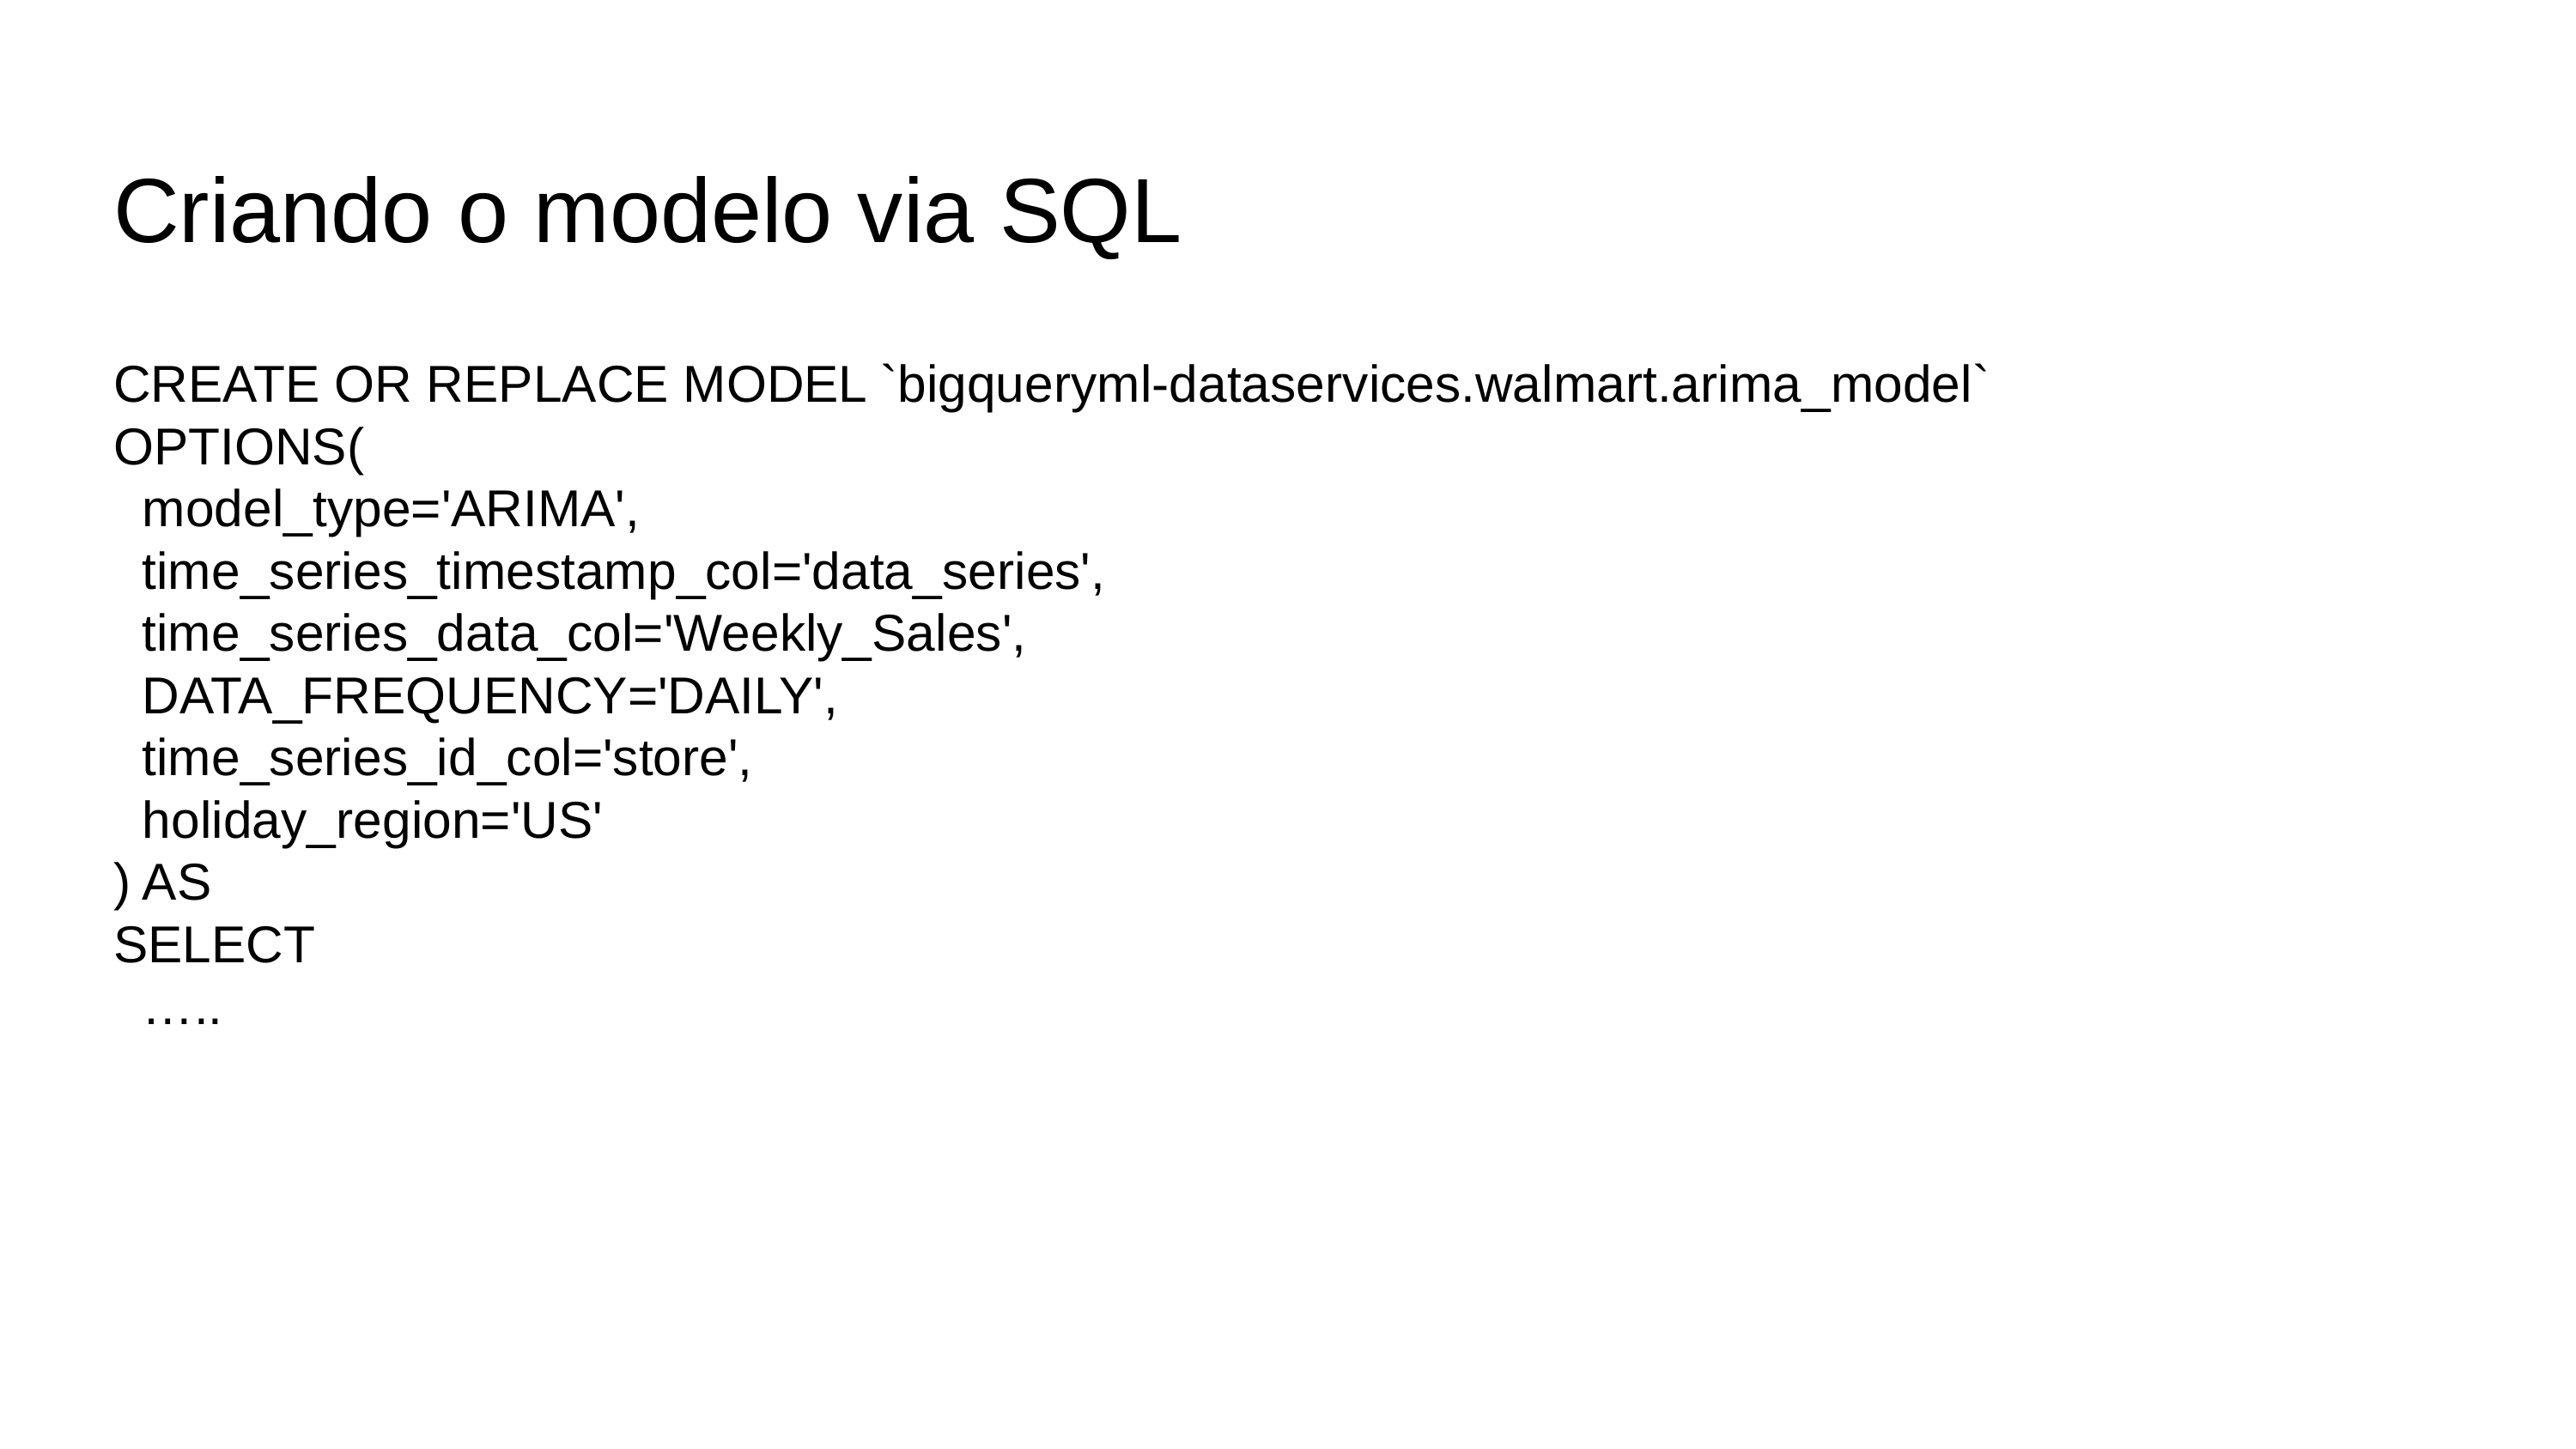

# Criando o modelo via SQL
CREATE OR REPLACE MODEL `bigqueryml-dataservices.walmart.arima_model`
OPTIONS(
  model_type='ARIMA',
  time_series_timestamp_col='data_series',
  time_series_data_col='Weekly_Sales',
  DATA_FREQUENCY='DAILY',
  time_series_id_col='store',
  holiday_region='US'
) AS
SELECT
  …..